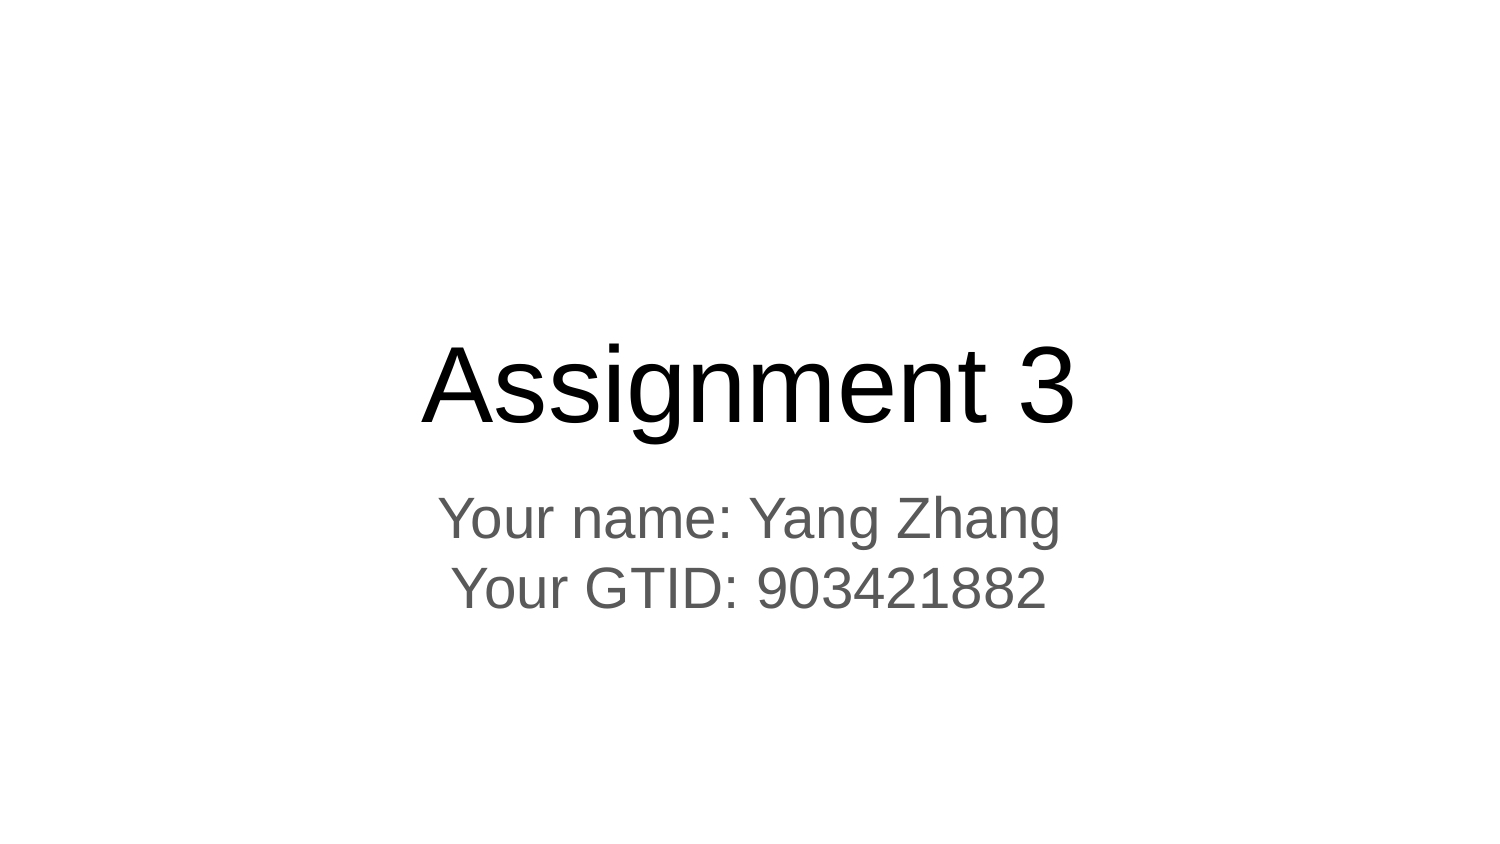

# Assignment 3
Your name: Yang Zhang
Your GTID: 903421882